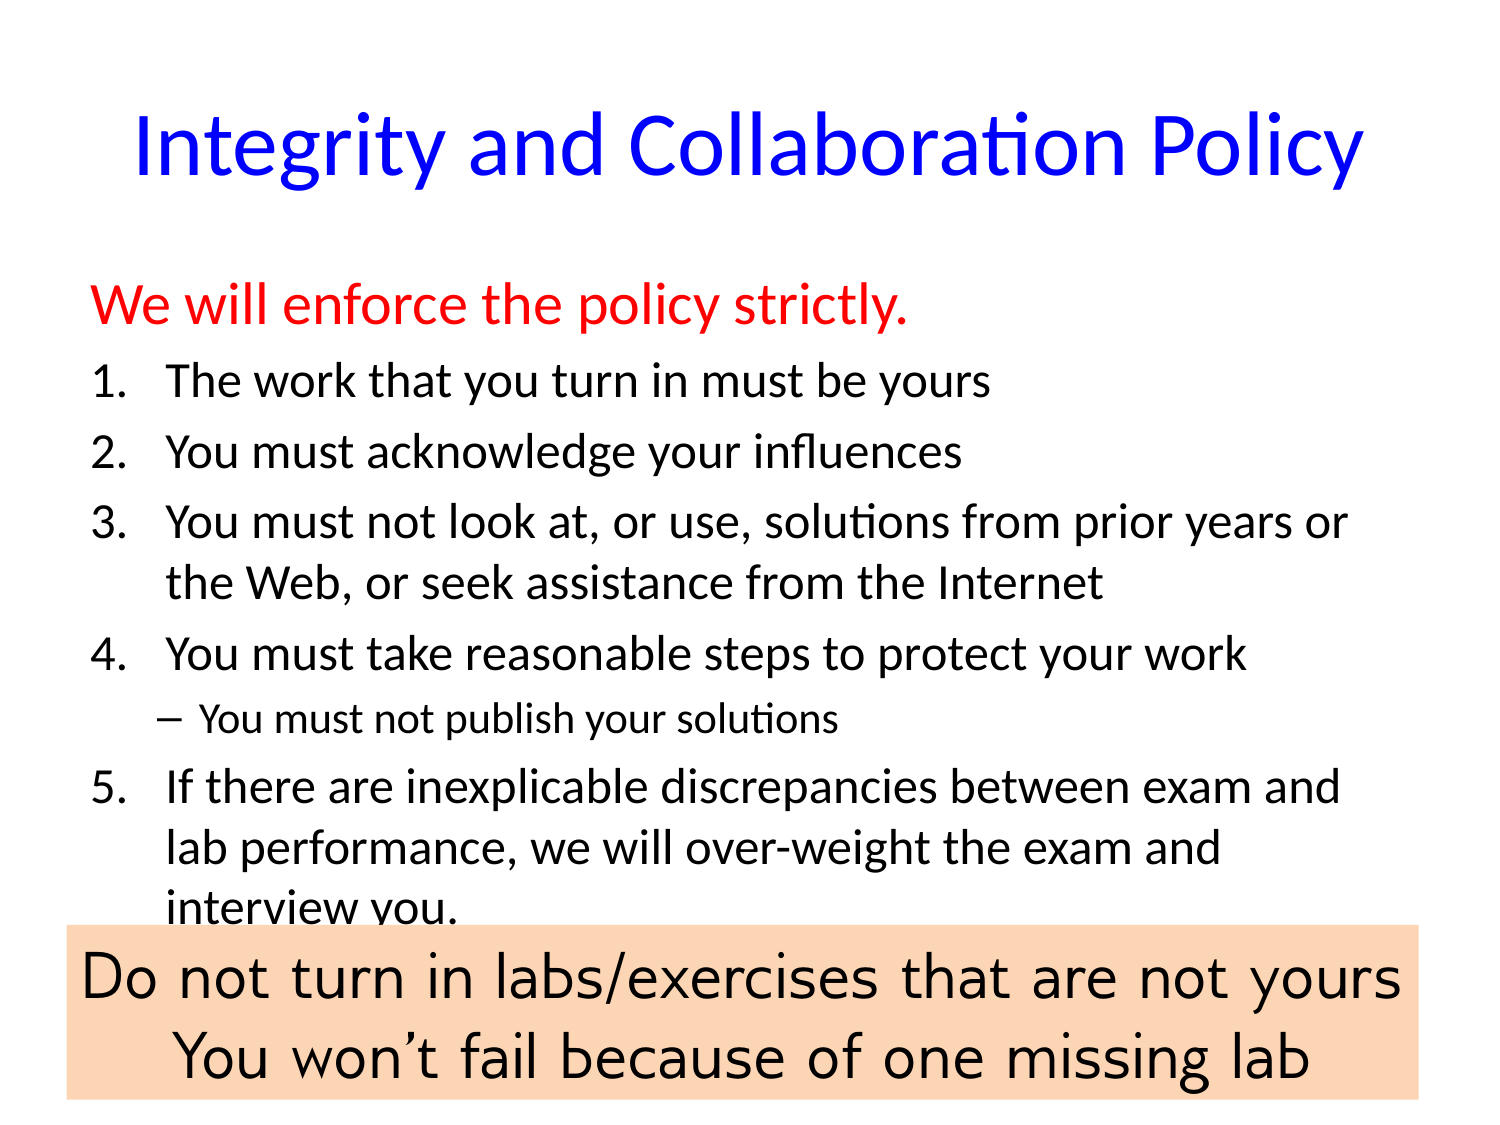

Carnegie Mellon
# Integrity and Collaboration Policy

We will enforce the policy strictly.
The work that you turn in must be yours
You must acknowledge your influences
You must not look at, or use, solutions from prior years or the Web, or seek assistance from the Internet
You must take reasonable steps to protect your work
You must not publish your solutions
If there are inexplicable discrepancies between exam and lab performance, we will over-weight the exam and interview you.

Do not turn in labs/exercises that are not yours
You won’t fail because of one missing lab